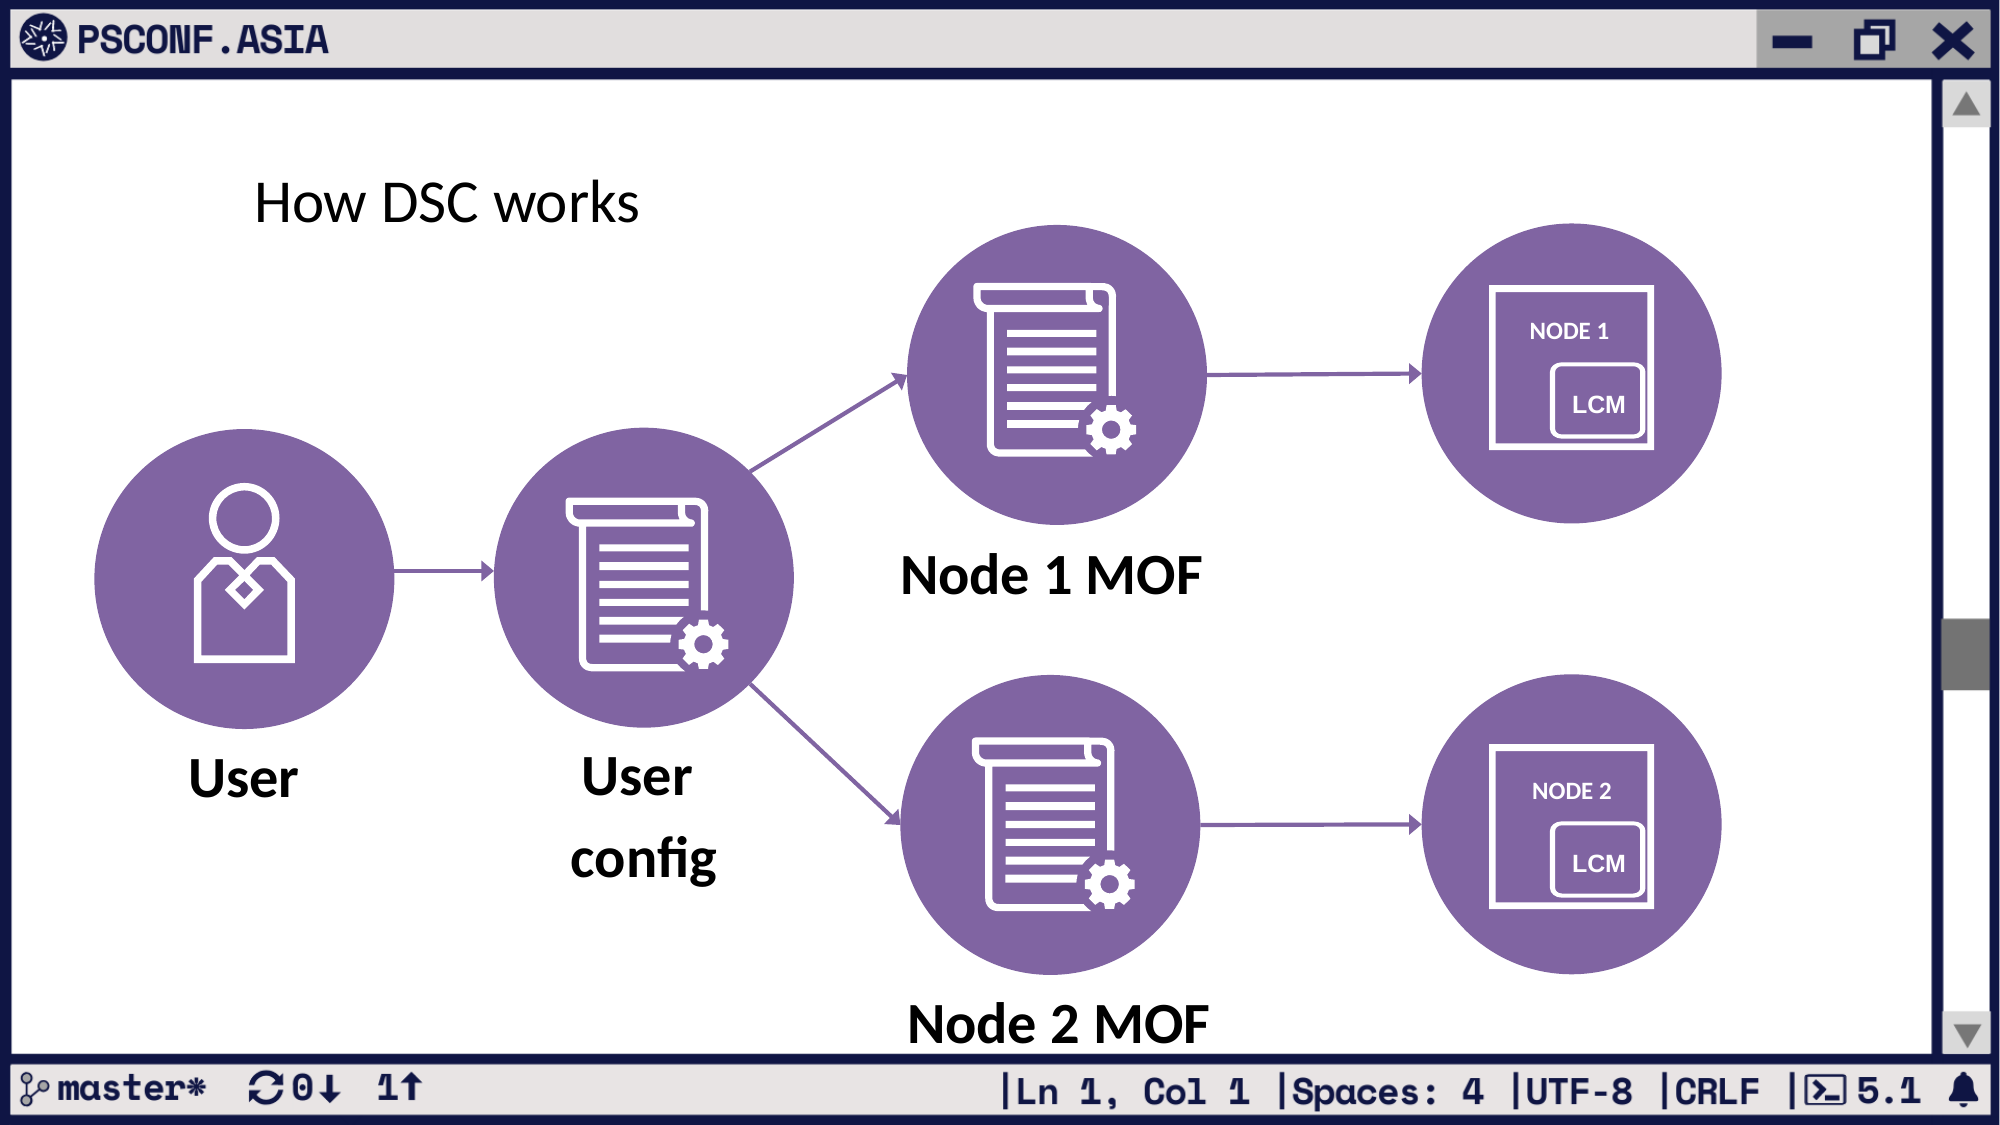

# How DSC works

NODE 1
LCM

Node 1 MOF

User
config

User

NODE 2
LCM
Node 2 MOF